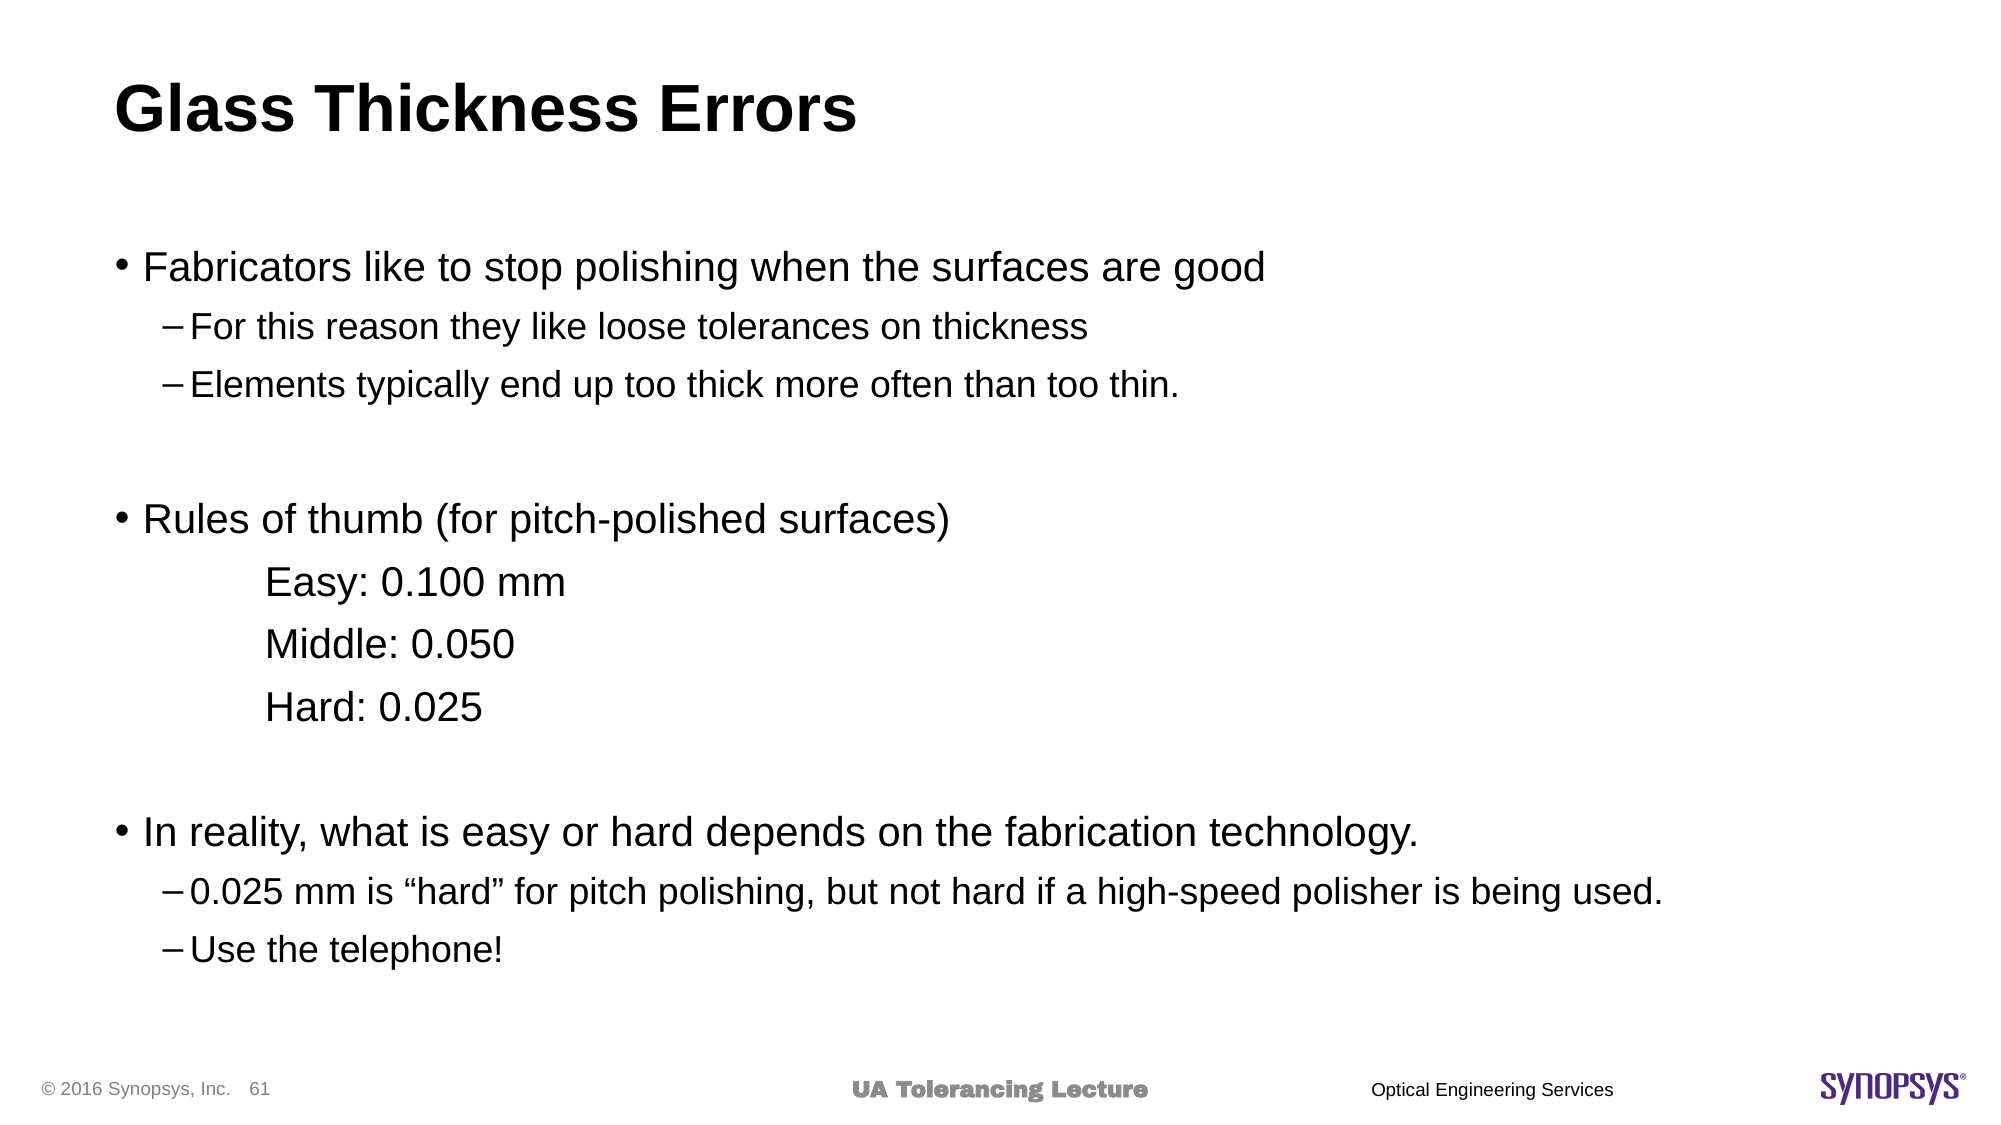

# Glass Thickness Errors
Fabricators like to stop polishing when the surfaces are good
For this reason they like loose tolerances on thickness
Elements typically end up too thick more often than too thin.

Rules of thumb (for pitch-polished surfaces)
	Easy: 0.100 mm
	Middle: 0.050
	Hard: 0.025

In reality, what is easy or hard depends on the fabrication technology.
0.025 mm is “hard” for pitch polishing, but not hard if a high-speed polisher is being used.
Use the telephone!

UA Tolerancing Lecture